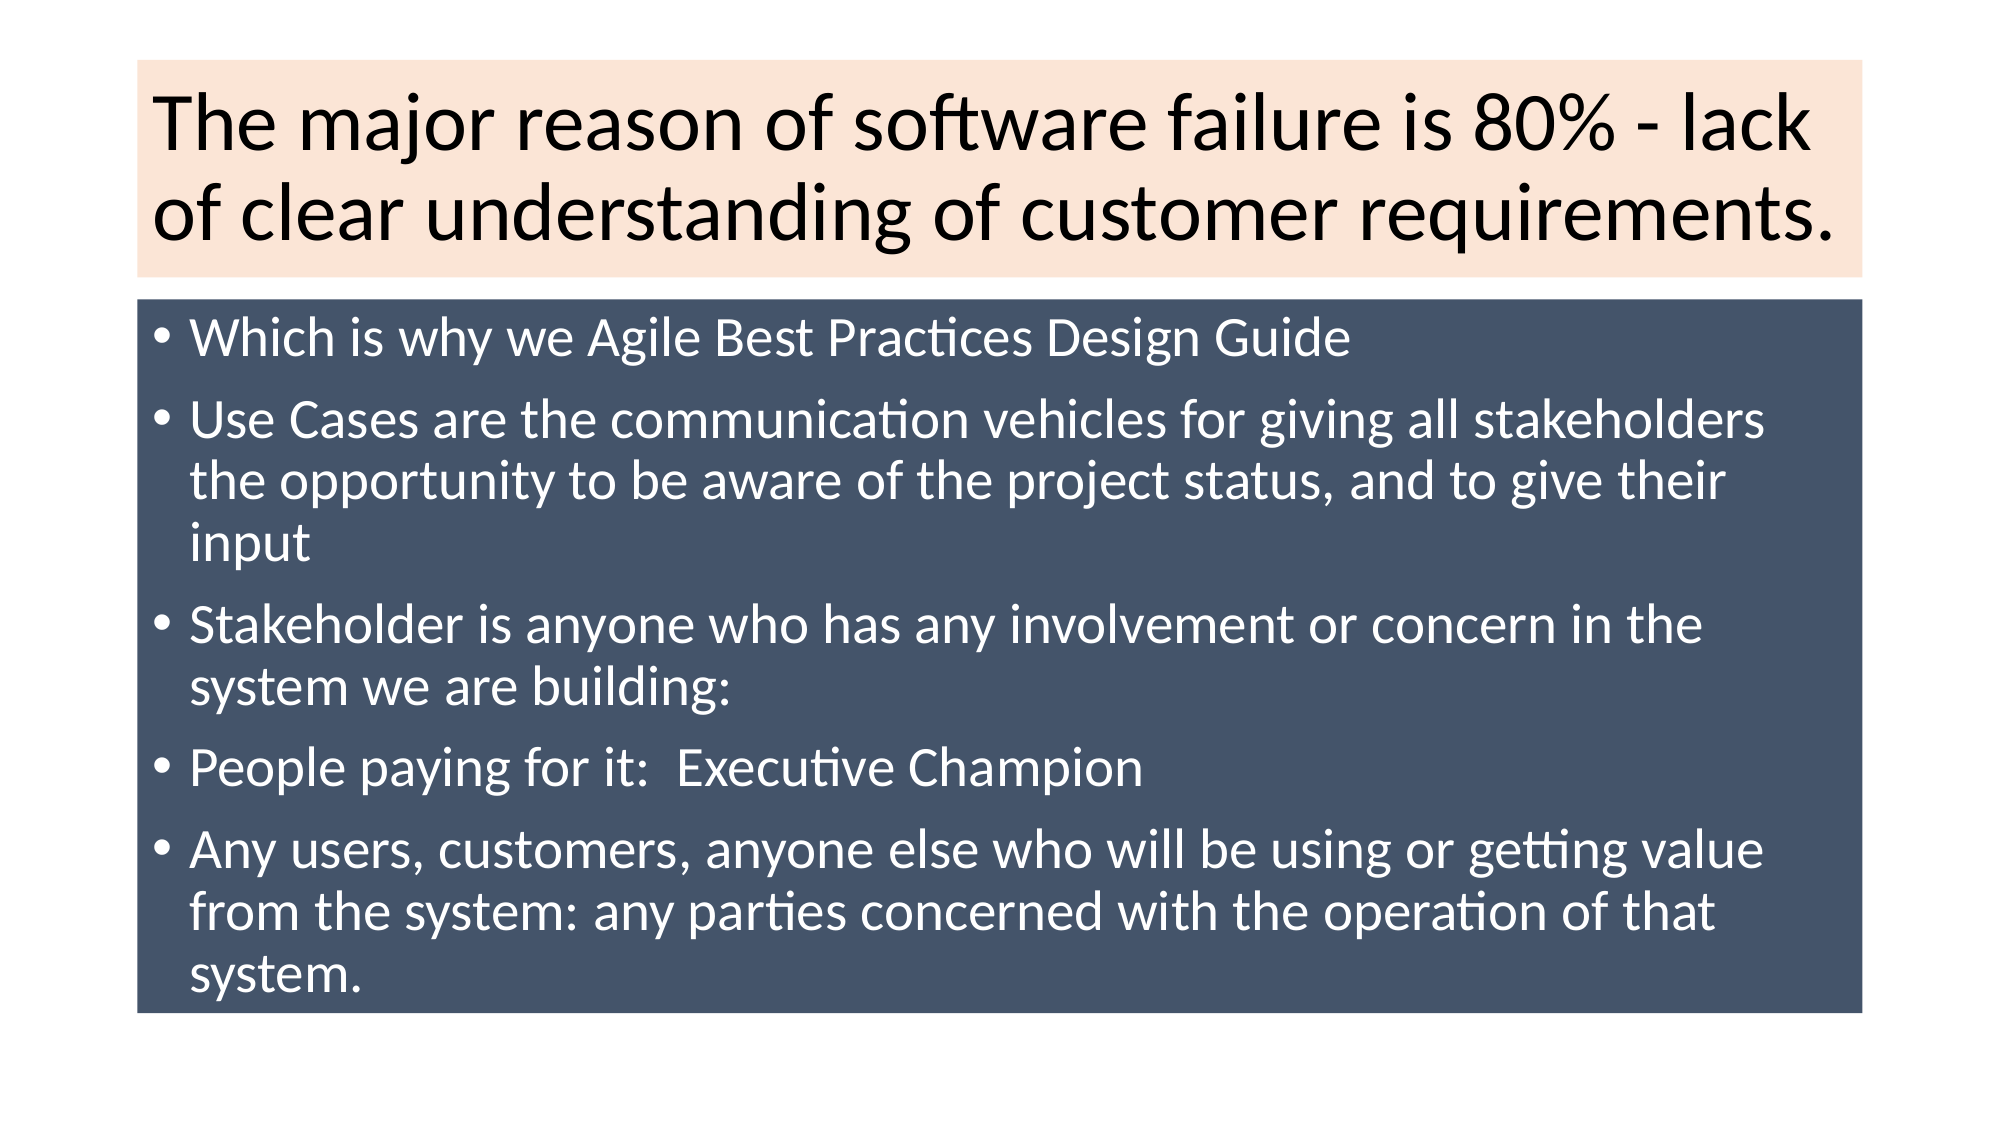

# The major reason of software failure is 80% - lack of clear understanding of customer requirements.
Which is why we Agile Best Practices Design Guide
Use Cases are the communication vehicles for giving all stakeholders the opportunity to be aware of the project status, and to give their input
Stakeholder is anyone who has any involvement or concern in the system we are building:
People paying for it:  Executive Champion
Any users, customers, anyone else who will be using or getting value from the system: any parties concerned with the operation of that system.